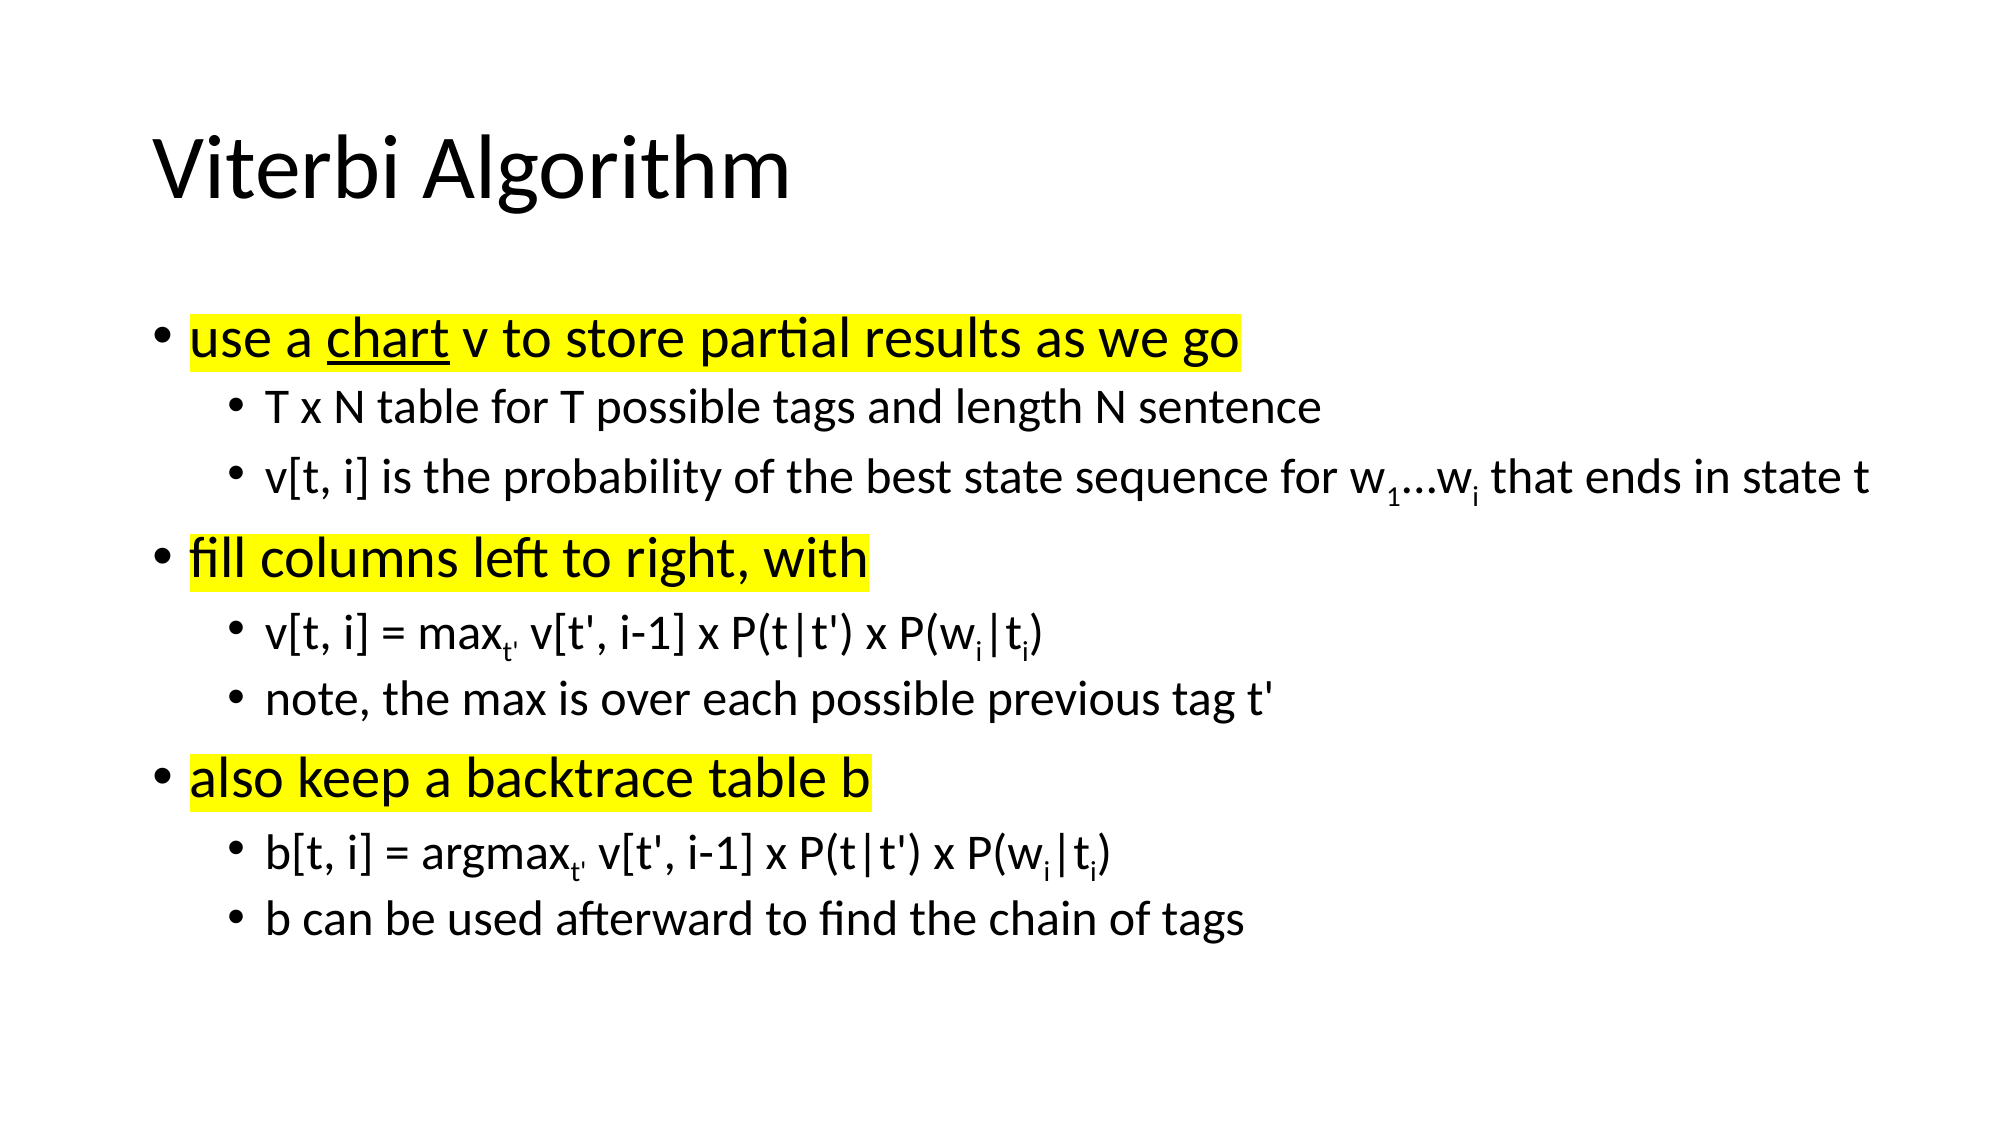

# Viterbi Algorithm
use a chart v to store partial results as we go
T x N table for T possible tags and length N sentence
v[t, i] is the probability of the best state sequence for w1...wi that ends in state t
fill columns left to right, with
v[t, i] = maxt' v[t', i-1] x P(t|t') x P(wi|ti)
note, the max is over each possible previous tag t'
also keep a backtrace table b
b[t, i] = argmaxt' v[t', i-1] x P(t|t') x P(wi|ti)
b can be used afterward to find the chain of tags